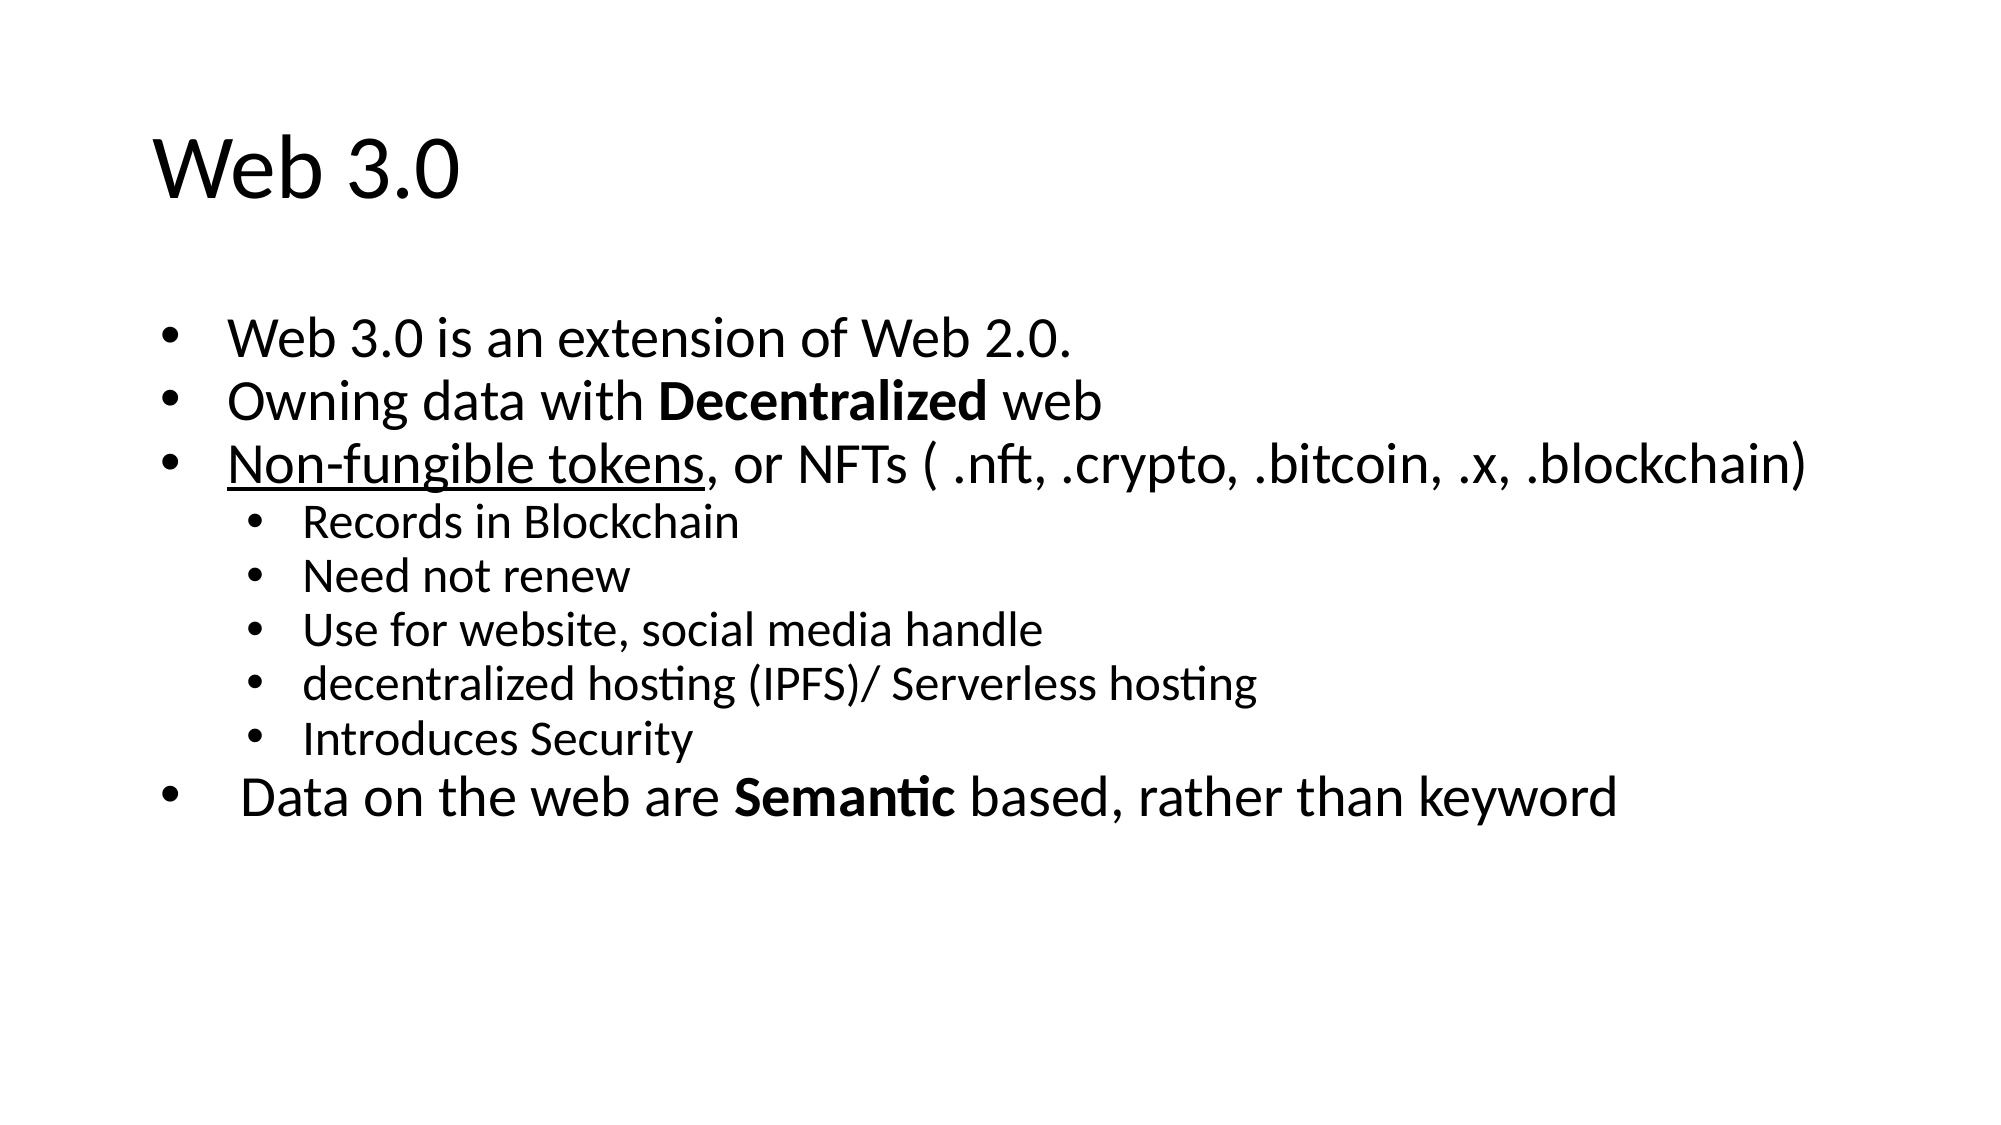

# Web 3.0
Web 3.0 is an extension of Web 2.0.
Owning data with Decentralized web
Non-fungible tokens, or NFTs ( .nft, .crypto, .bitcoin, .x, .blockchain)
Records in Blockchain
Need not renew
Use for website, social media handle
decentralized hosting (IPFS)/ Serverless hosting
Introduces Security
 Data on the web are Semantic based, rather than keyword